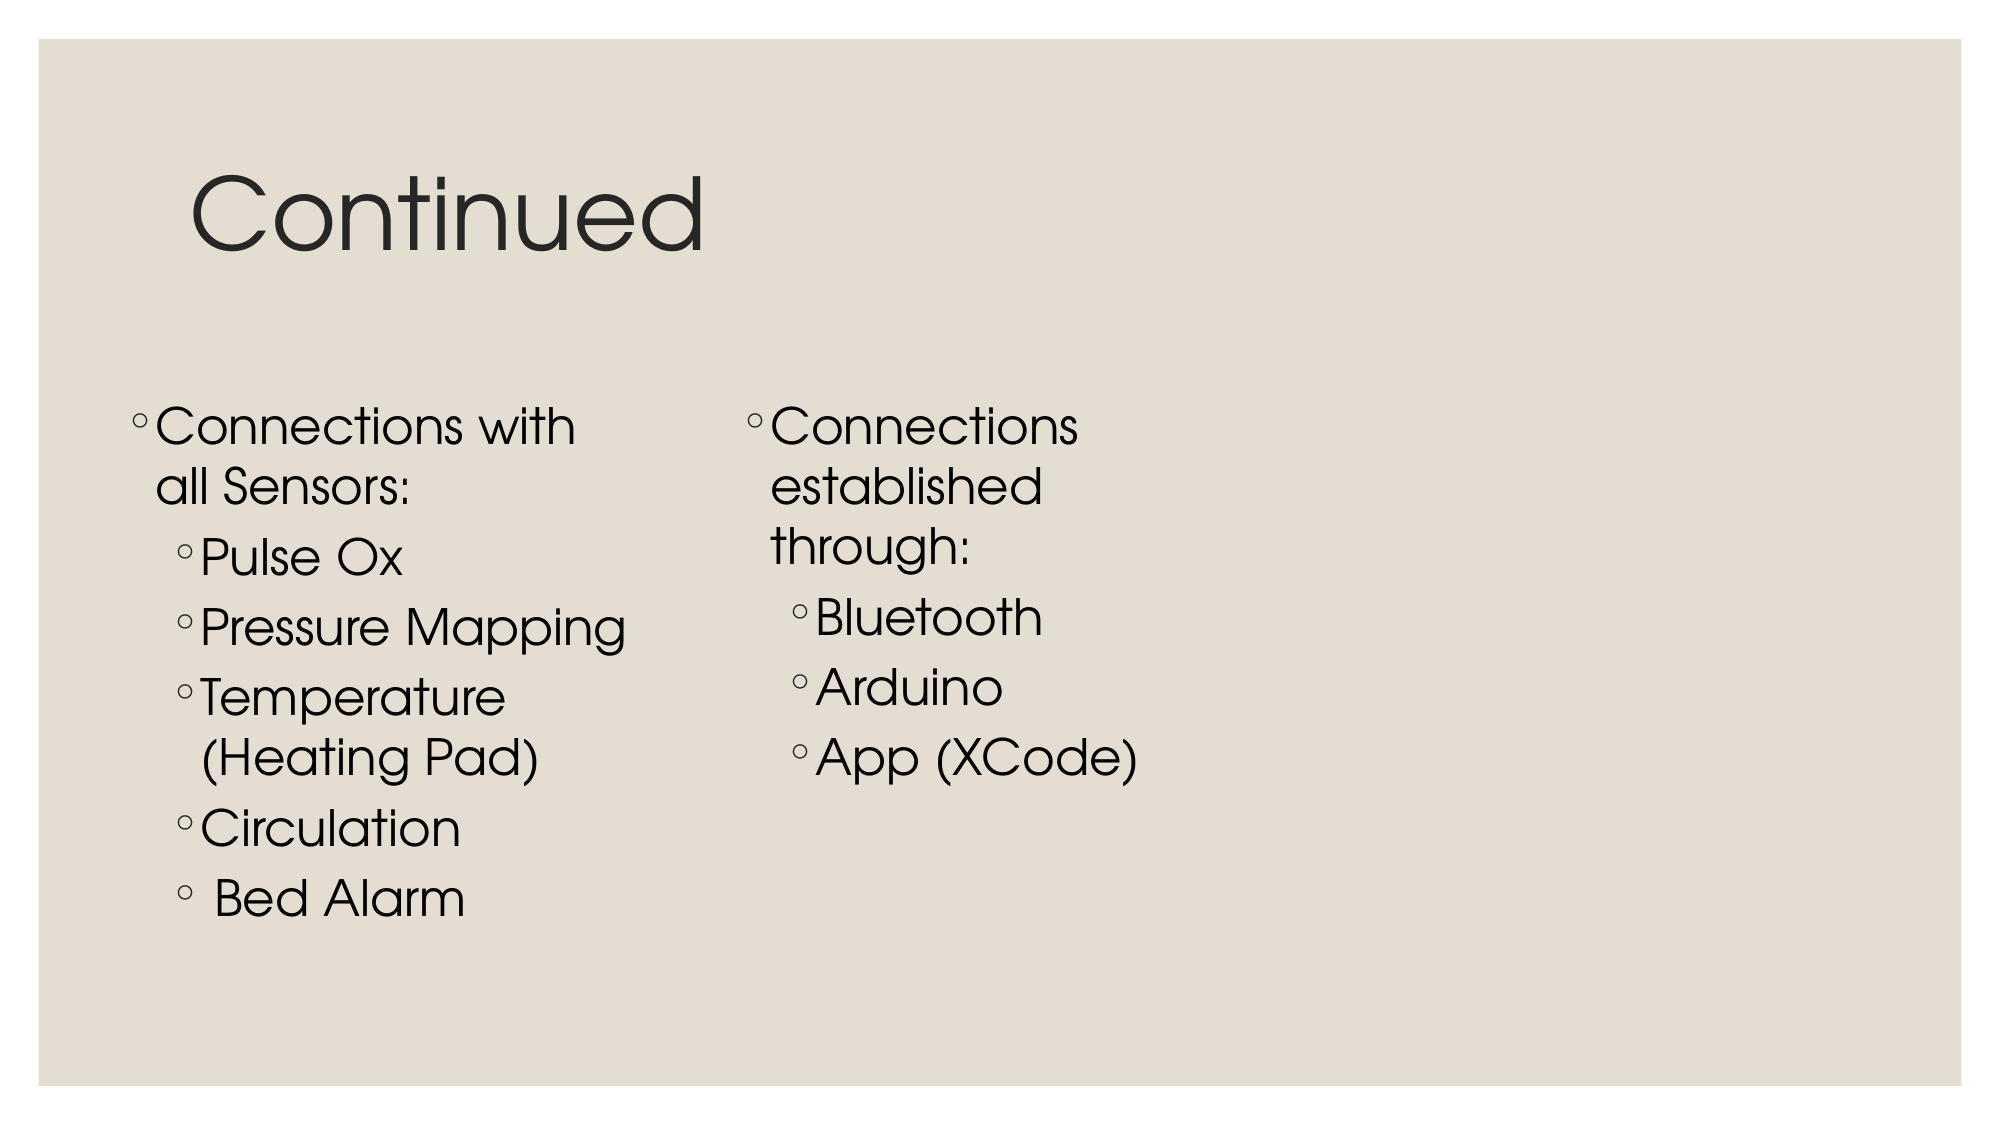

# Continued
Connections with all Sensors:
Pulse Ox
Pressure Mapping
Temperature (Heating Pad)
Circulation
 Bed Alarm

Connections established through:
Bluetooth
Arduino
App (XCode)